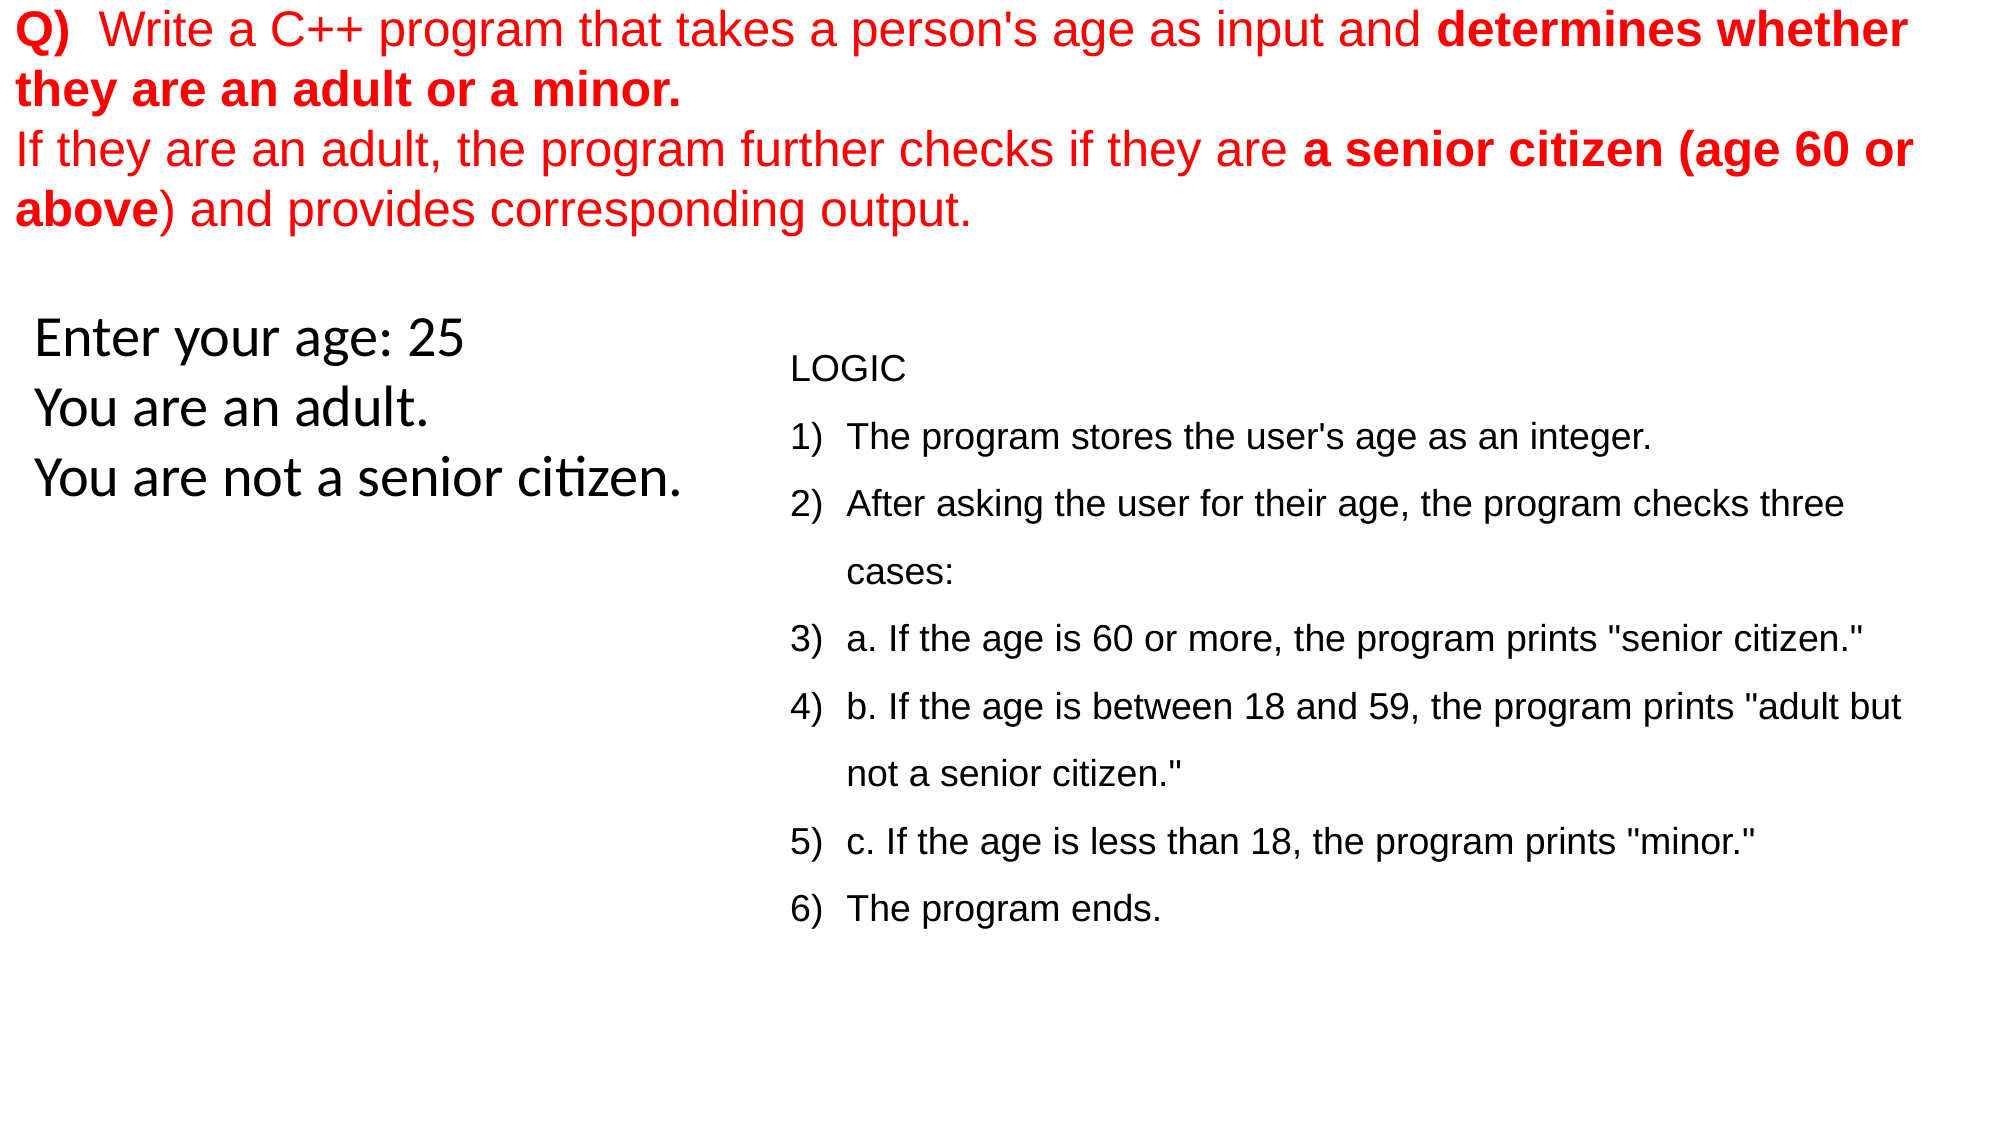

# Q)  Write a C++ program that takes a person's age as input and determines whether they are an adult or a minor. If they are an adult, the program further checks if they are a senior citizen (age 60 or above) and provides corresponding output.
Enter your age: 25
You are an adult.
You are not a senior citizen.
LOGIC
The program stores the user's age as an integer.
After asking the user for their age, the program checks three cases:
a. If the age is 60 or more, the program prints "senior citizen."
b. If the age is between 18 and 59, the program prints "adult but not a senior citizen."
c. If the age is less than 18, the program prints "minor."
The program ends.